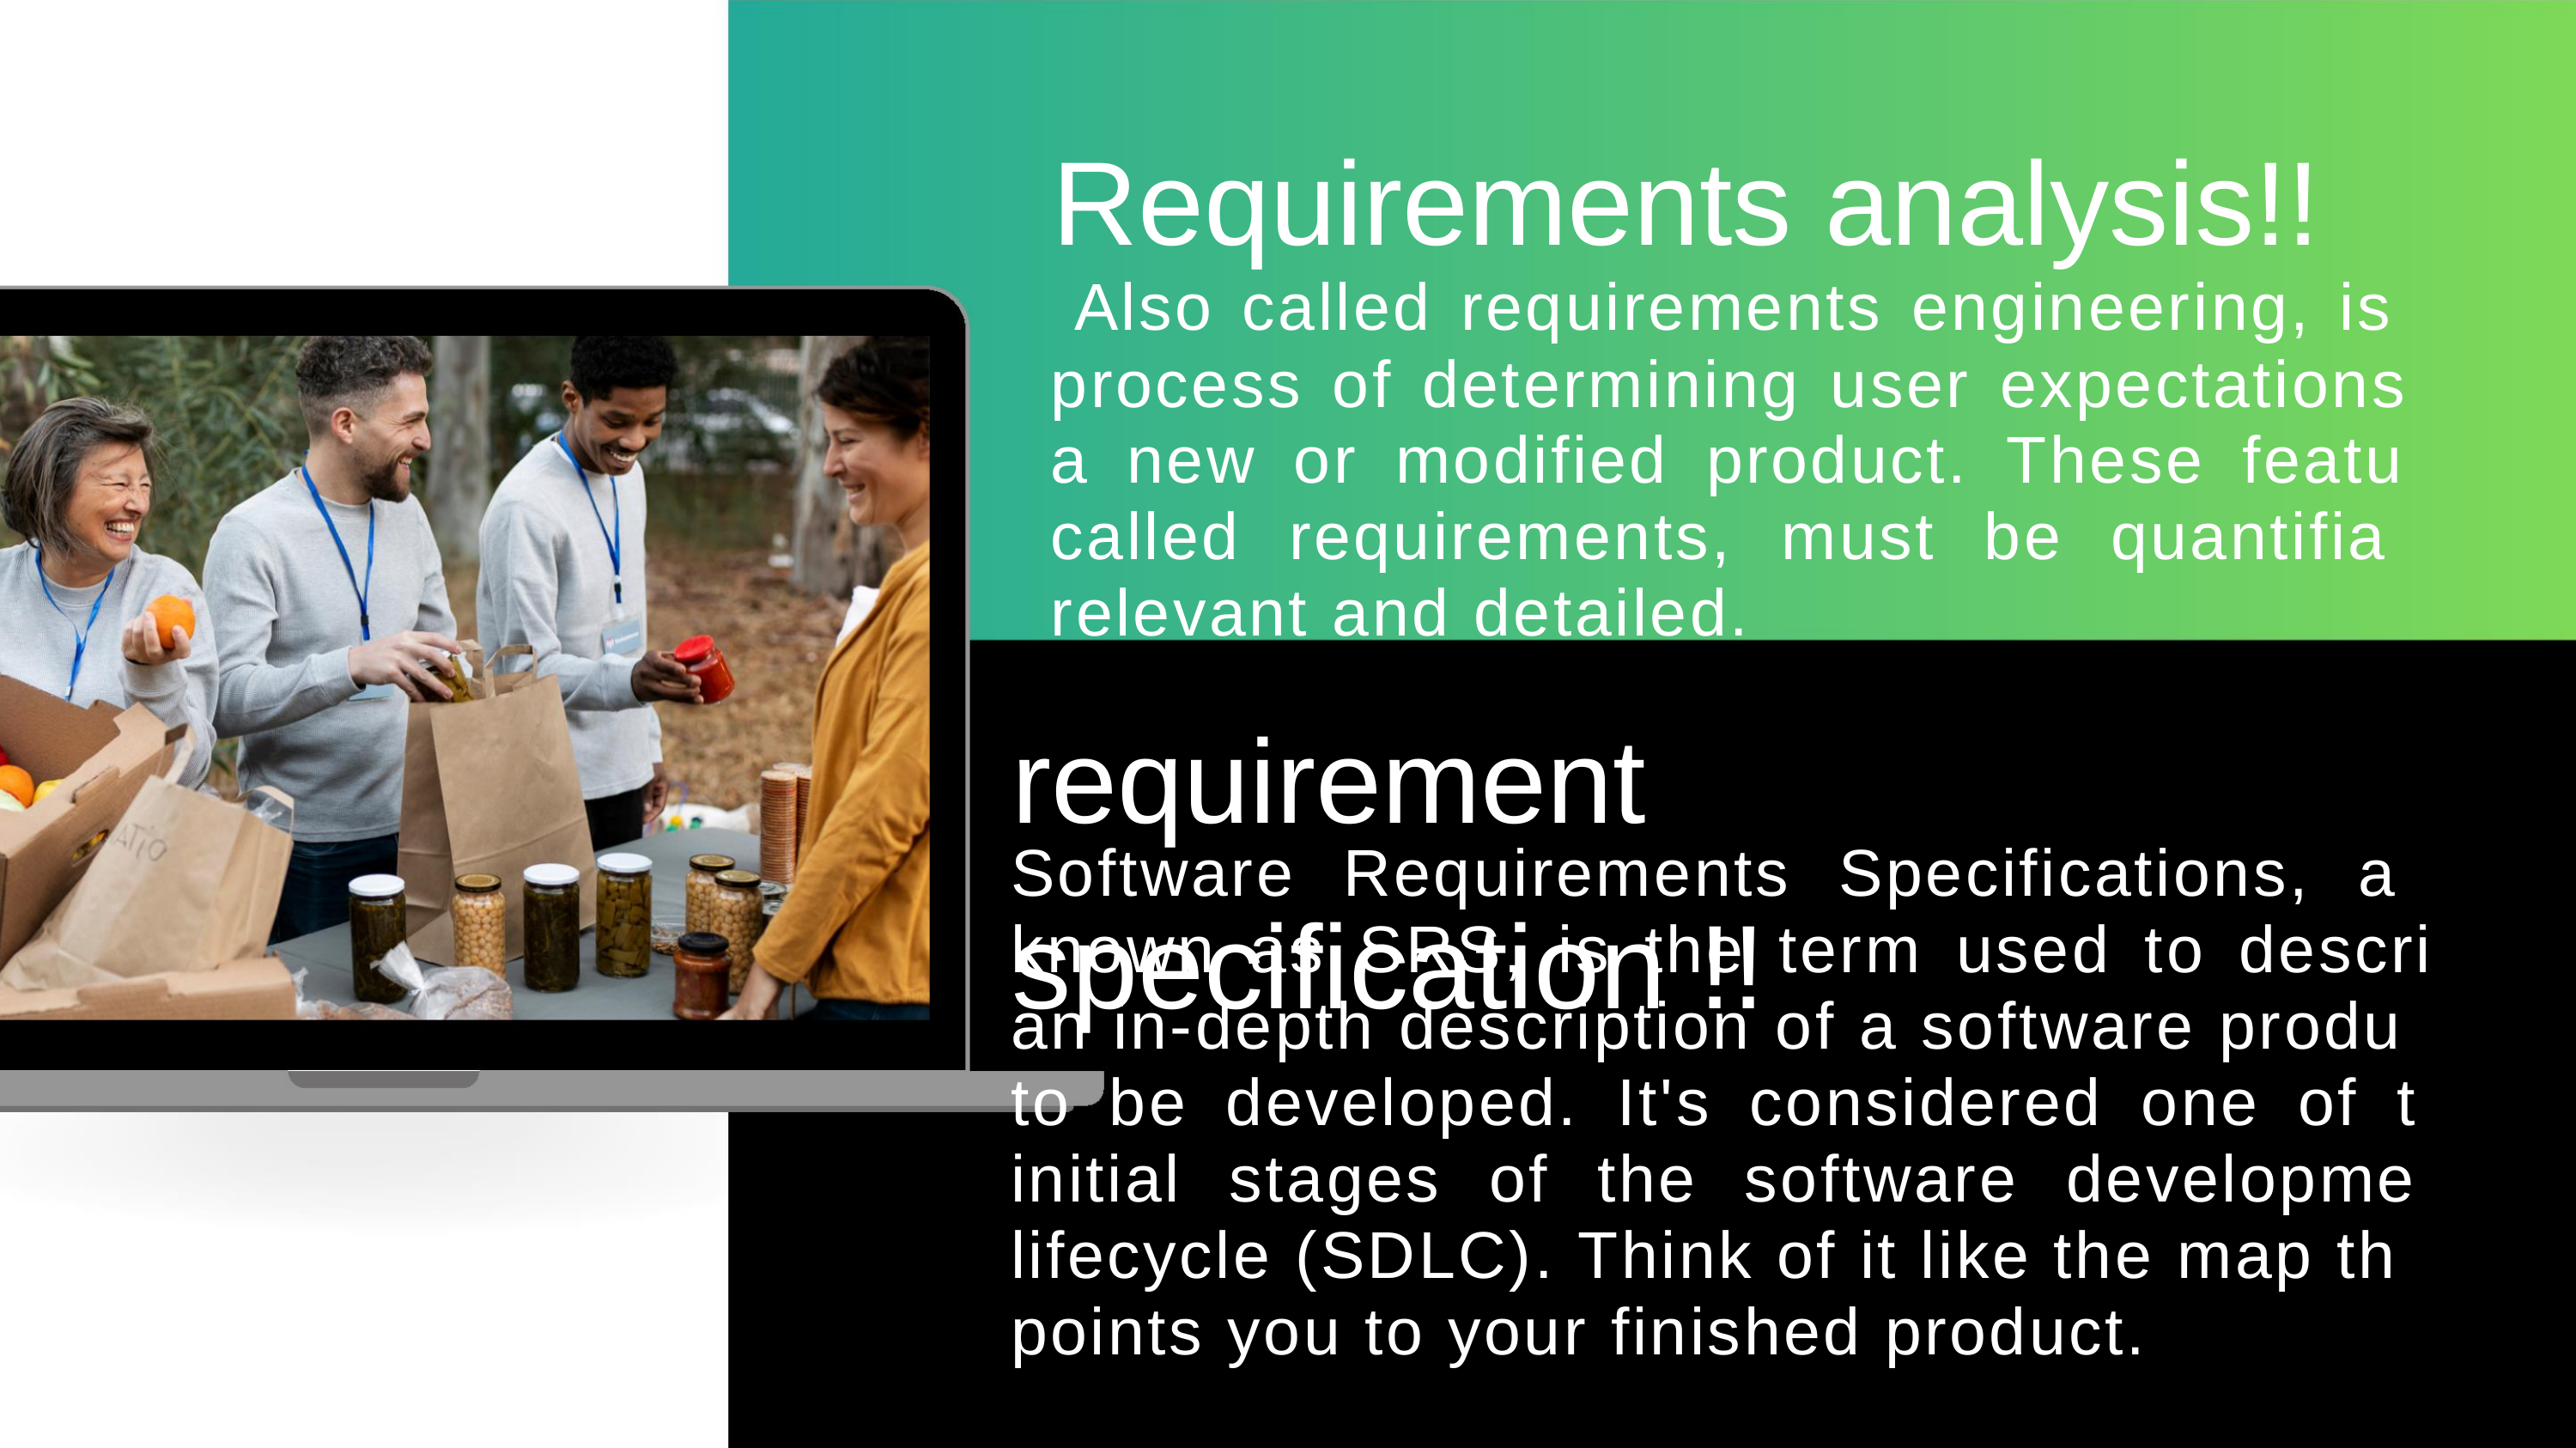

Requirements analysis!!
Also called requirements engineering, is
process of determining user expectations
a new or modified product. These featu
called requirements, must be quantifia
relevant and detailed.
requirement specification !!
Software Requirements Specifications, a
known as SRS, is the term used to descri
an in-depth description of a software produ
to be developed. It's considered one of t
initial stages of the software developme
lifecycle (SDLC). Think of it like the map th
points you to your finished product.